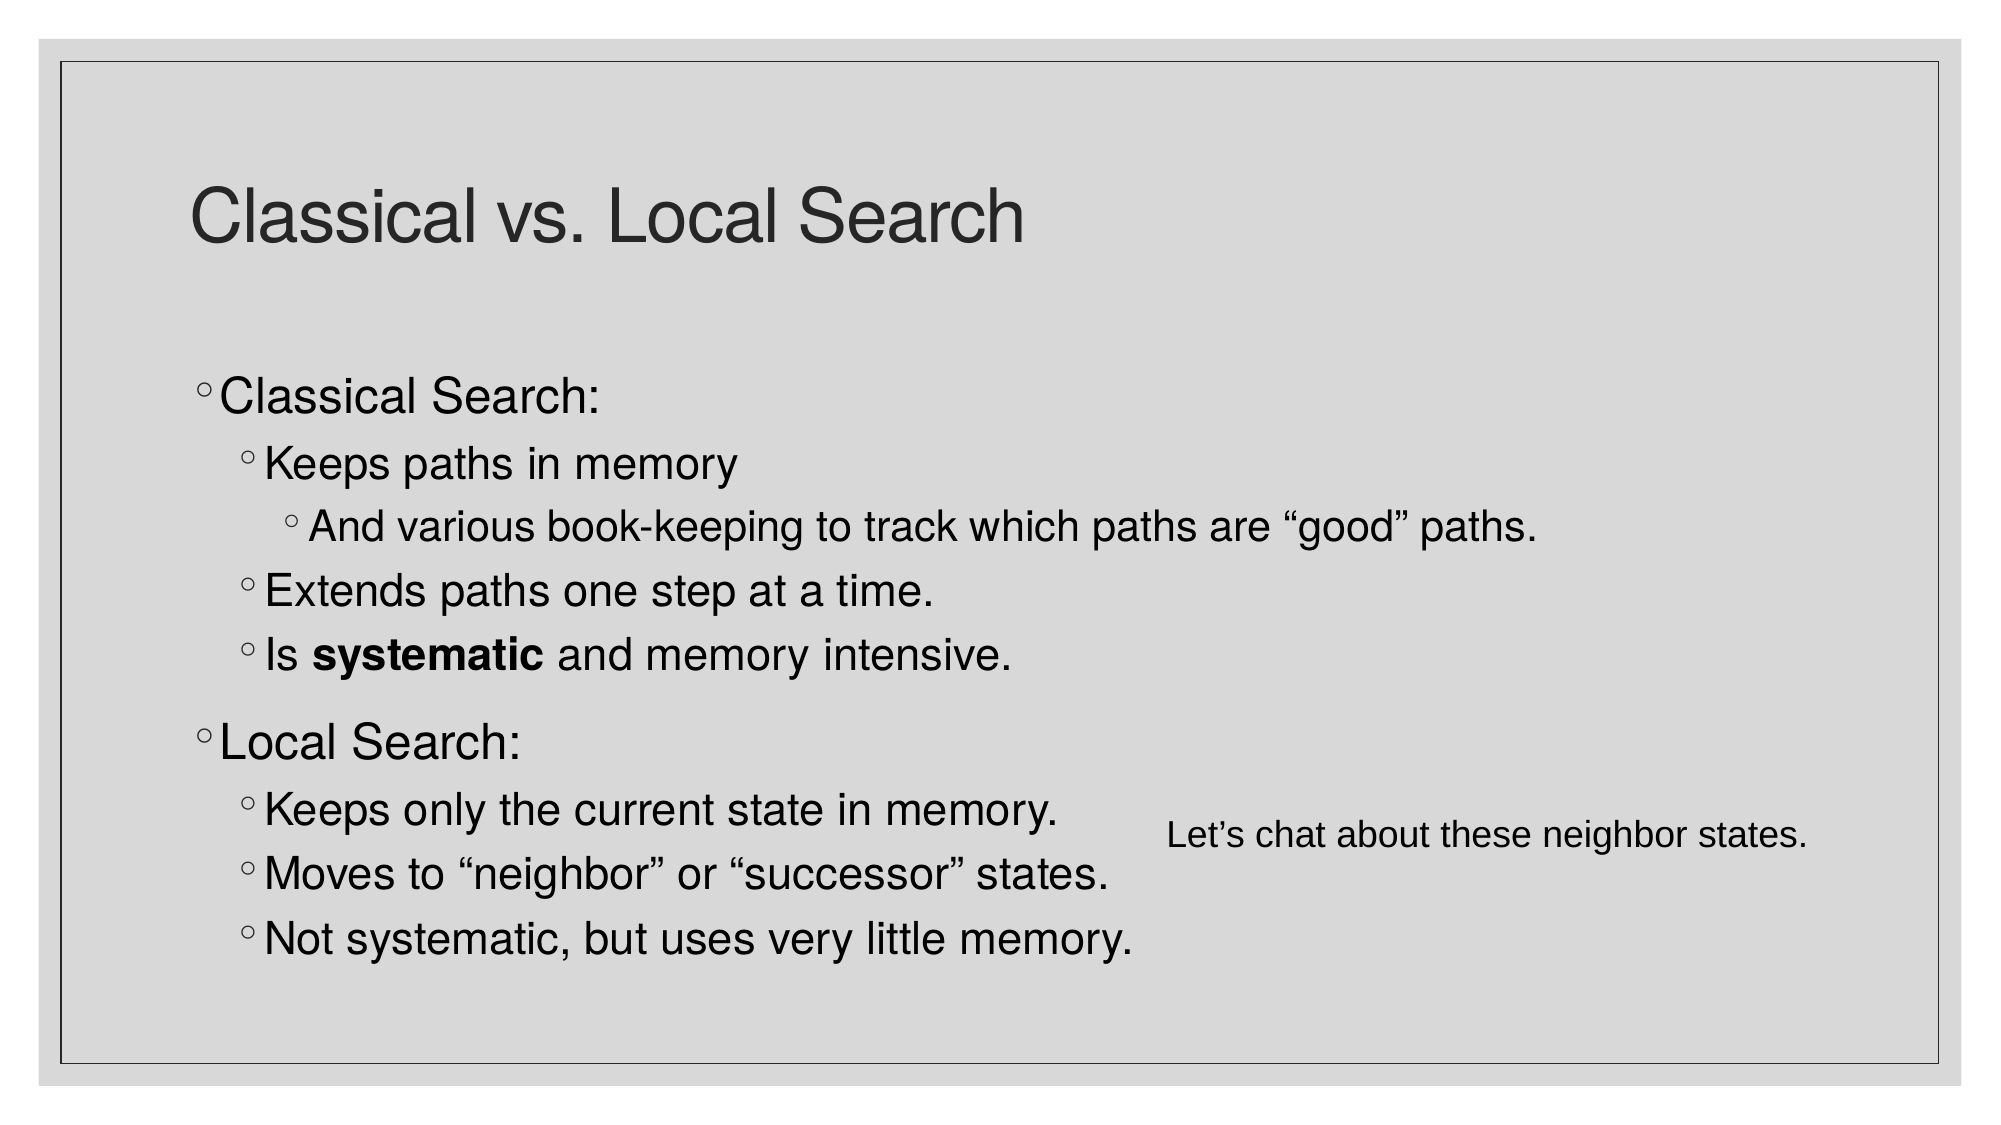

# Classical vs. Local Search
Classical Search:
Keeps paths in memory
And various book-keeping to track which paths are “good” paths.
Extends paths one step at a time.
Is systematic and memory intensive.
Local Search:
Keeps only the current state in memory.
Moves to “neighbor” or “successor” states.
Not systematic, but uses very little memory.

Let’s chat about these neighbor states.